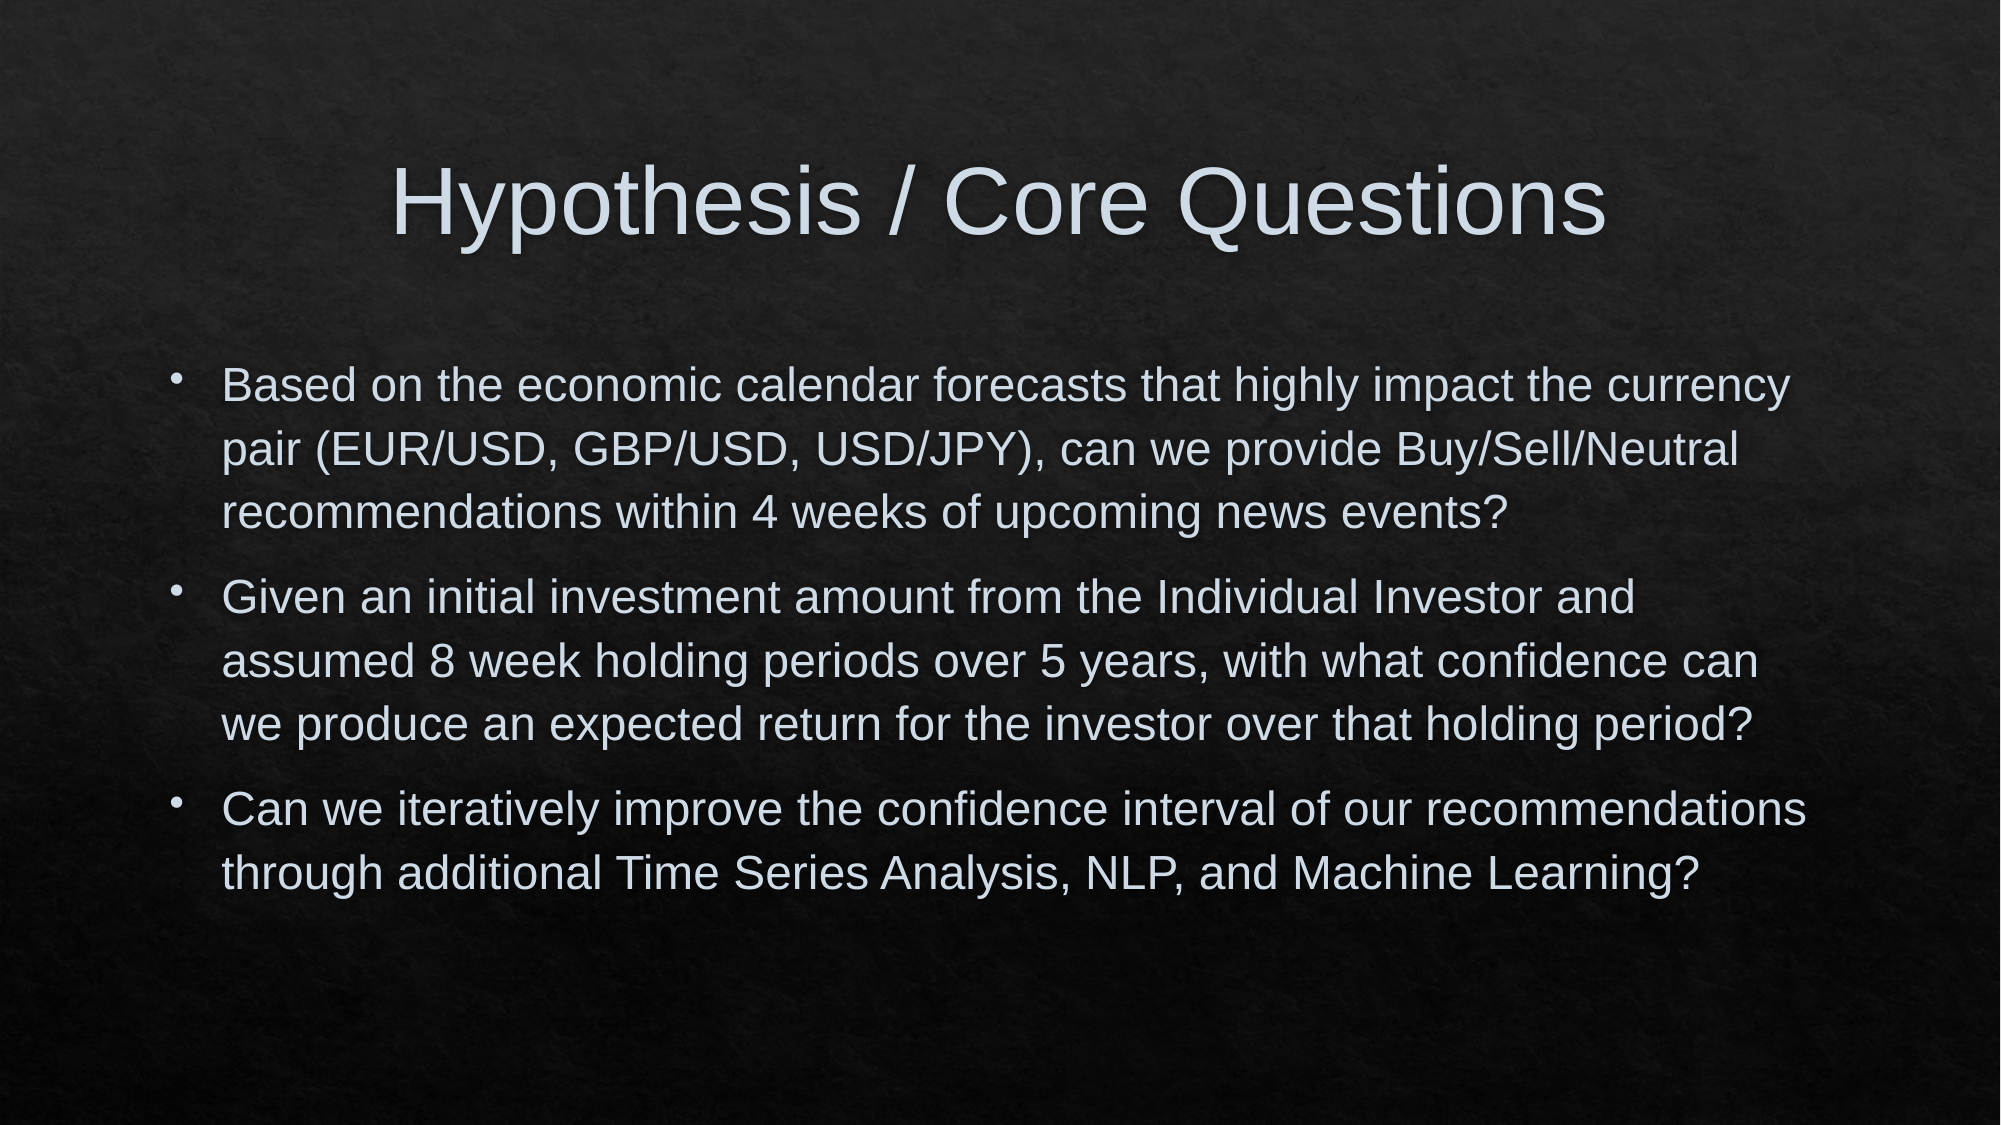

# Hypothesis / Core Questions
Based on the economic calendar forecasts that highly impact the currency pair (EUR/USD, GBP/USD, USD/JPY), can we provide Buy/Sell/Neutral recommendations within 4 weeks of upcoming news events?
Given an initial investment amount from the Individual Investor and assumed 8 week holding periods over 5 years, with what confidence can we produce an expected return for the investor over that holding period?
Can we iteratively improve the confidence interval of our recommendations through additional Time Series Analysis, NLP, and Machine Learning?